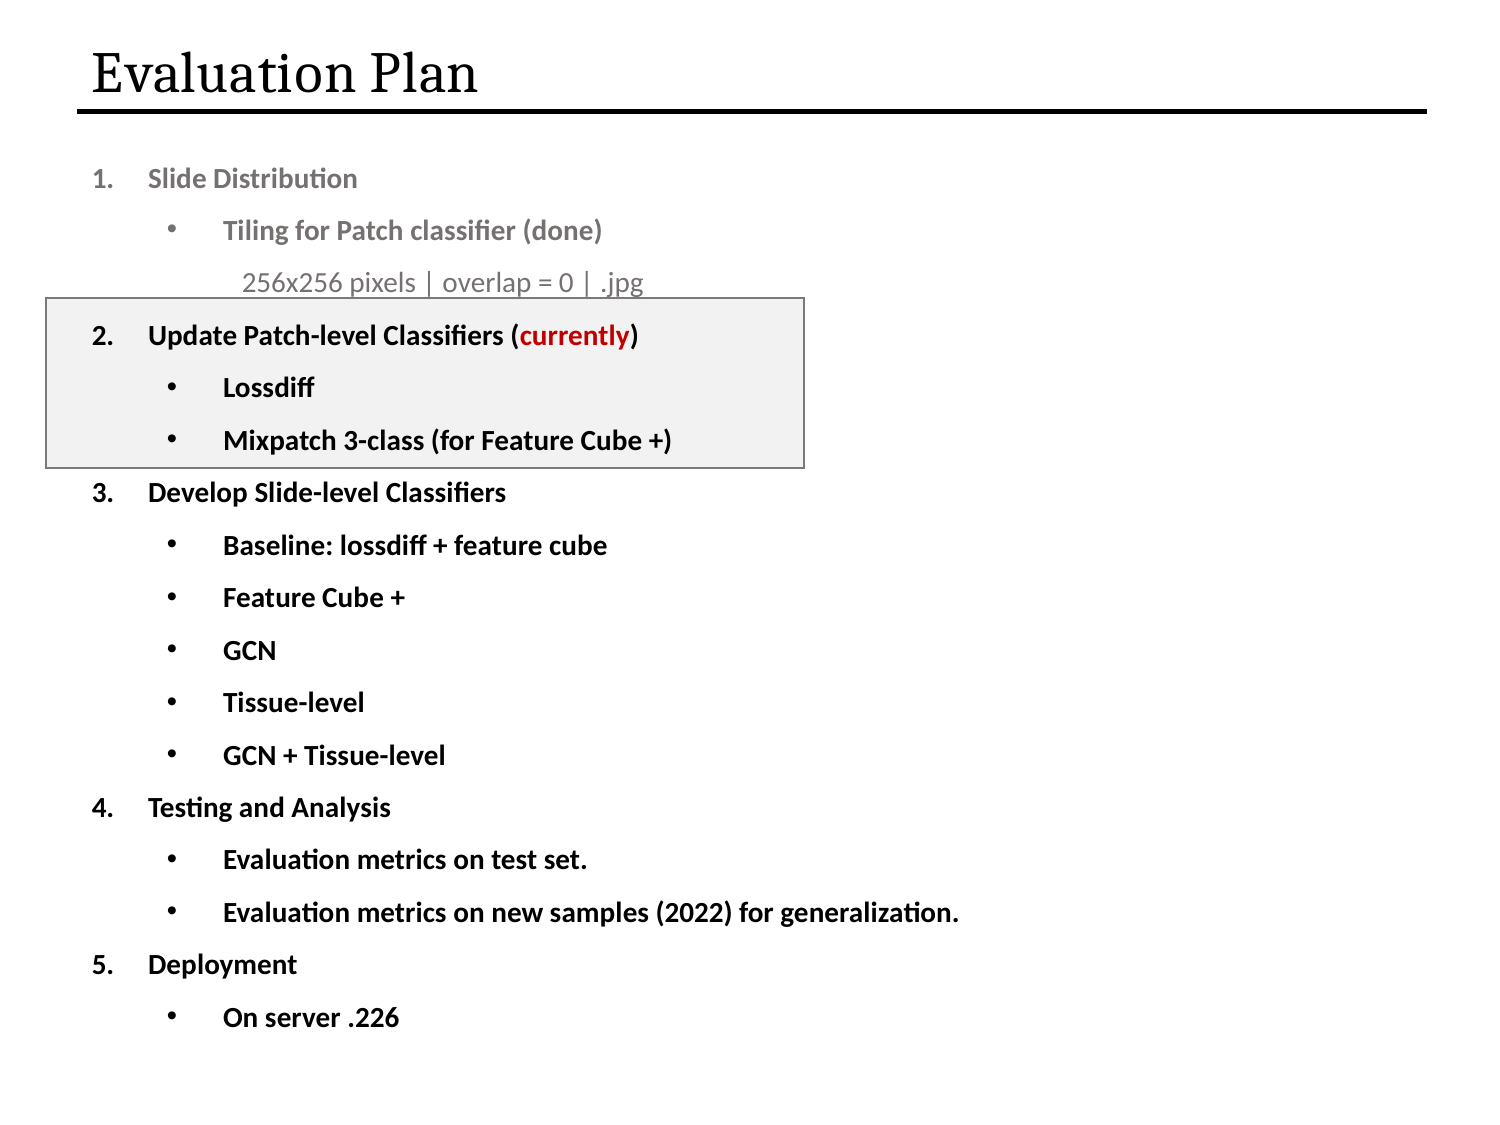

Evaluation Plan
Slide Distribution
Tiling for Patch classifier (done)
256x256 pixels | overlap = 0 | .jpg
Update Patch-level Classifiers (currently)
Lossdiff
Mixpatch 3-class (for Feature Cube +)
Develop Slide-level Classifiers
Baseline: lossdiff + feature cube
Feature Cube +
GCN
Tissue-level
GCN + Tissue-level
Testing and Analysis
Evaluation metrics on test set.
Evaluation metrics on new samples (2022) for generalization.
Deployment
On server .226